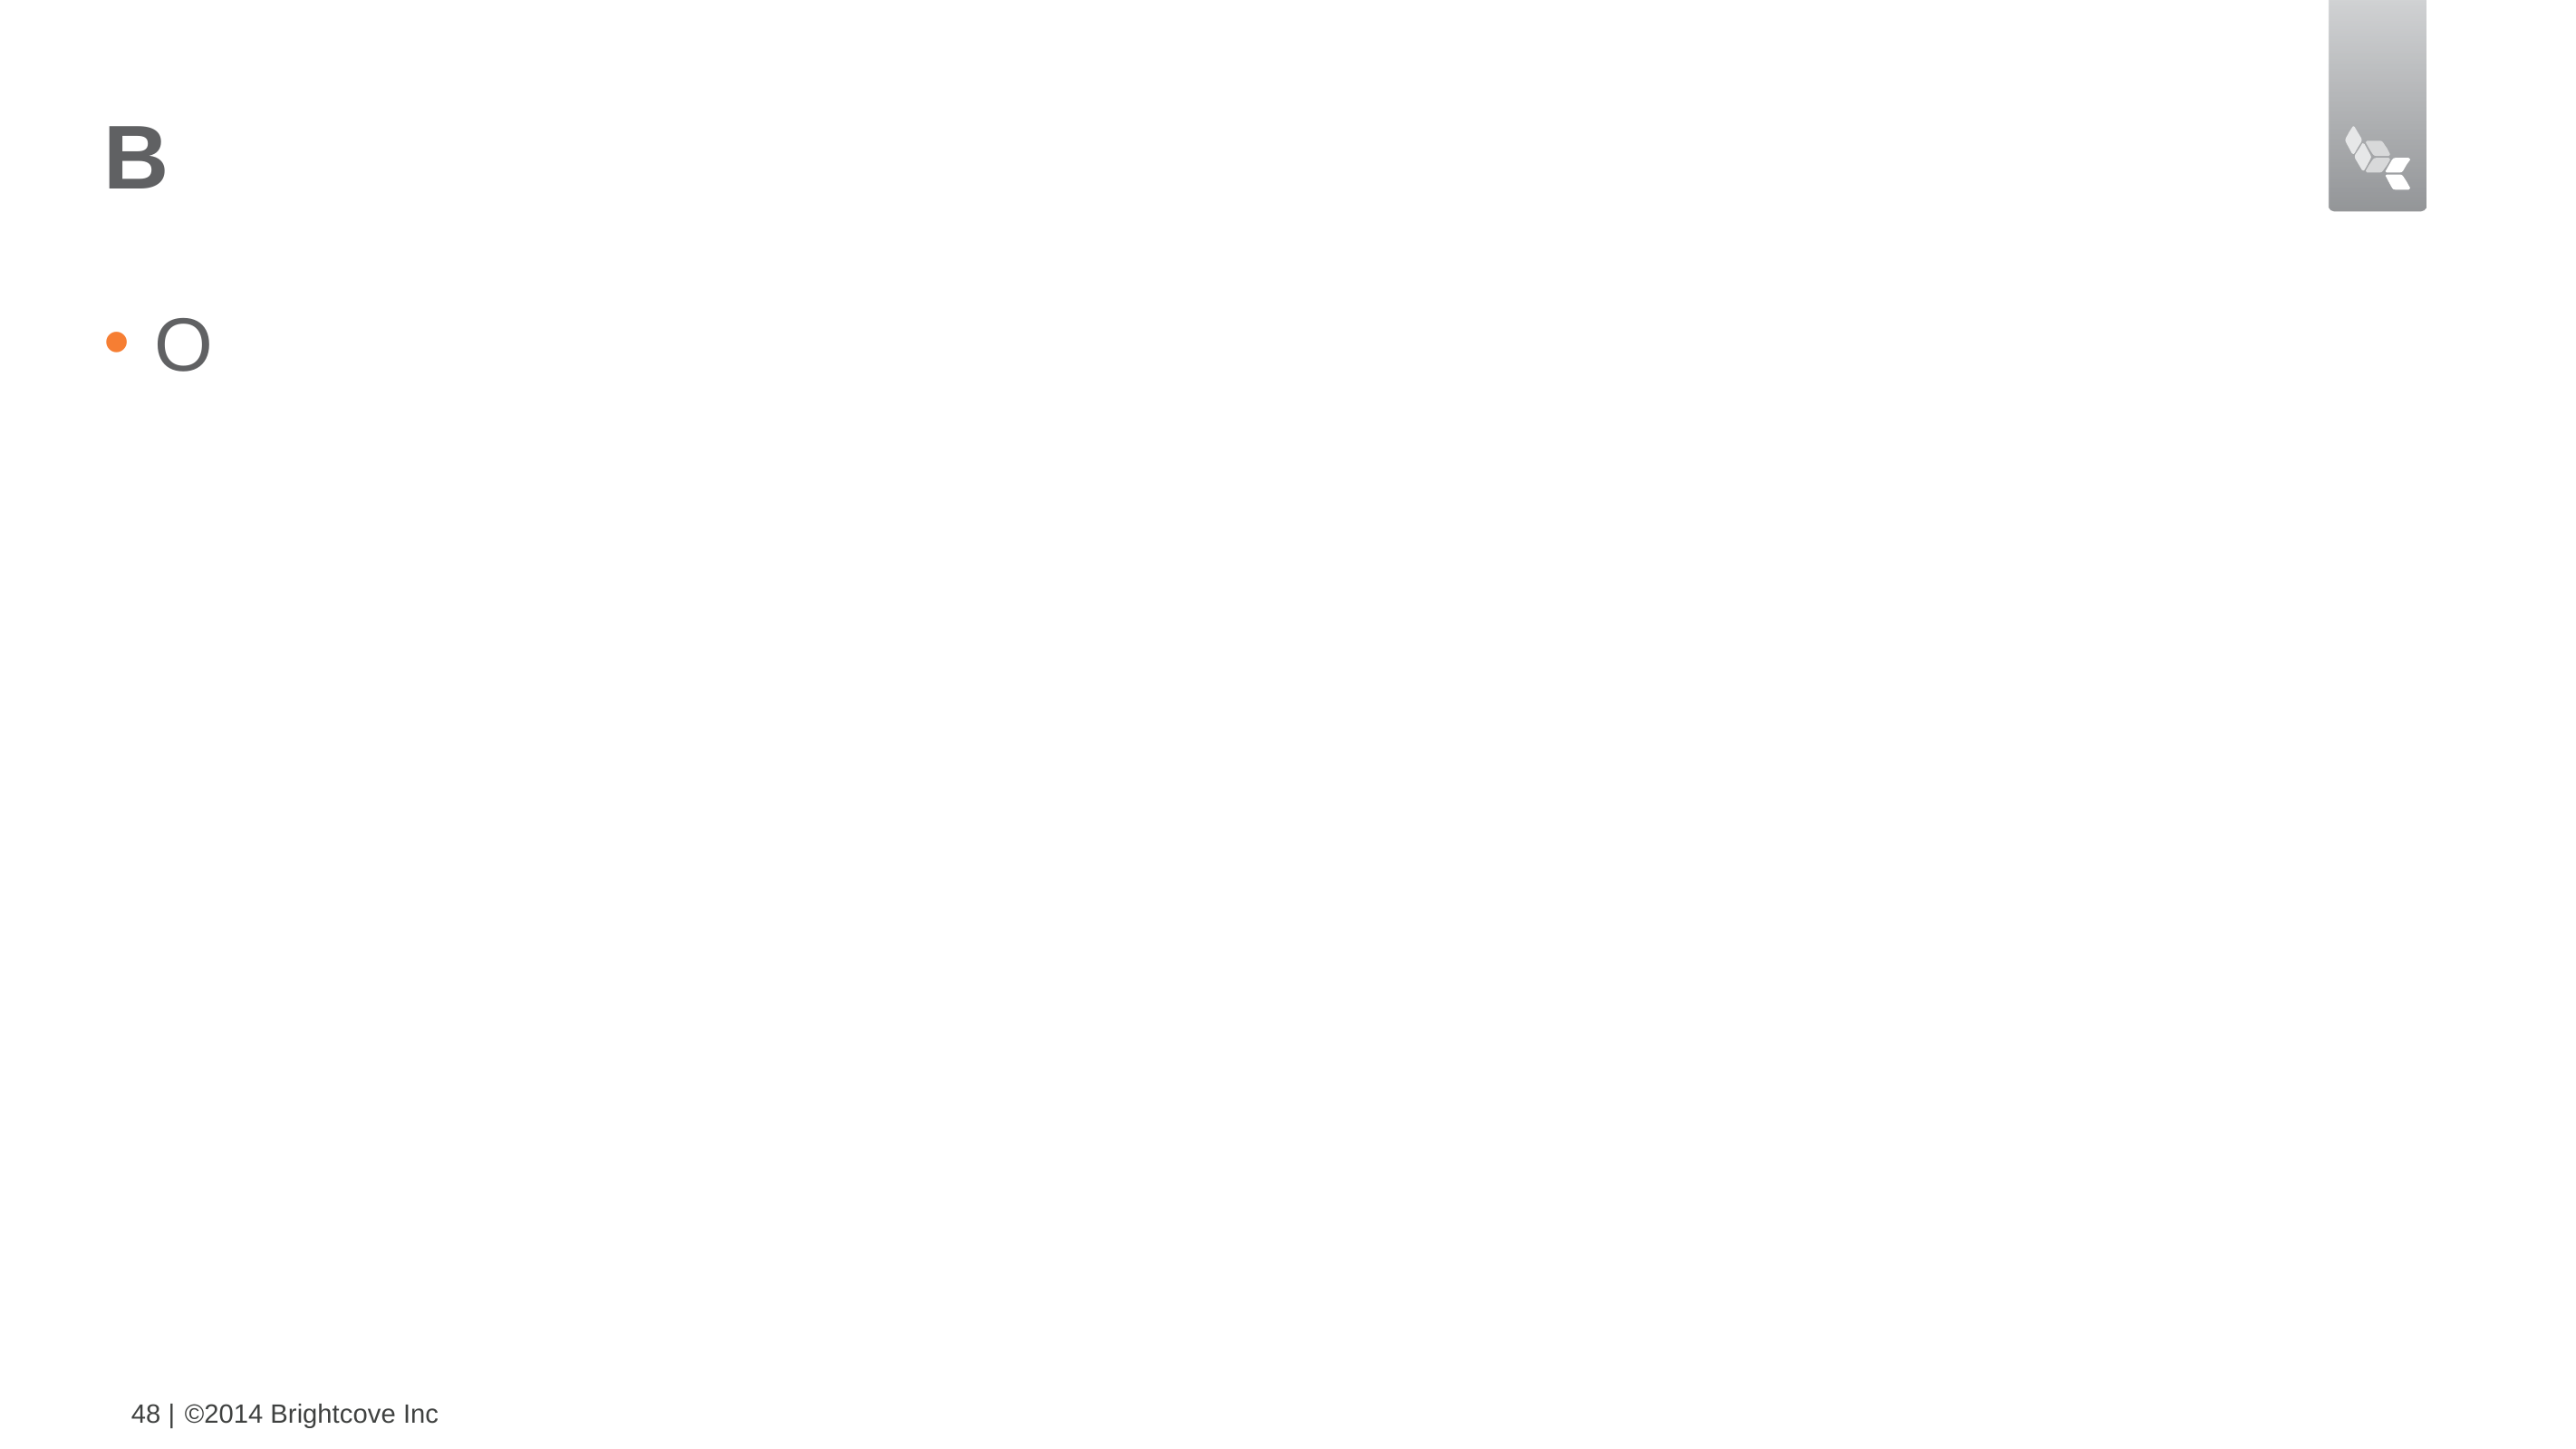

# B
O
48 |
©2014 Brightcove Inc